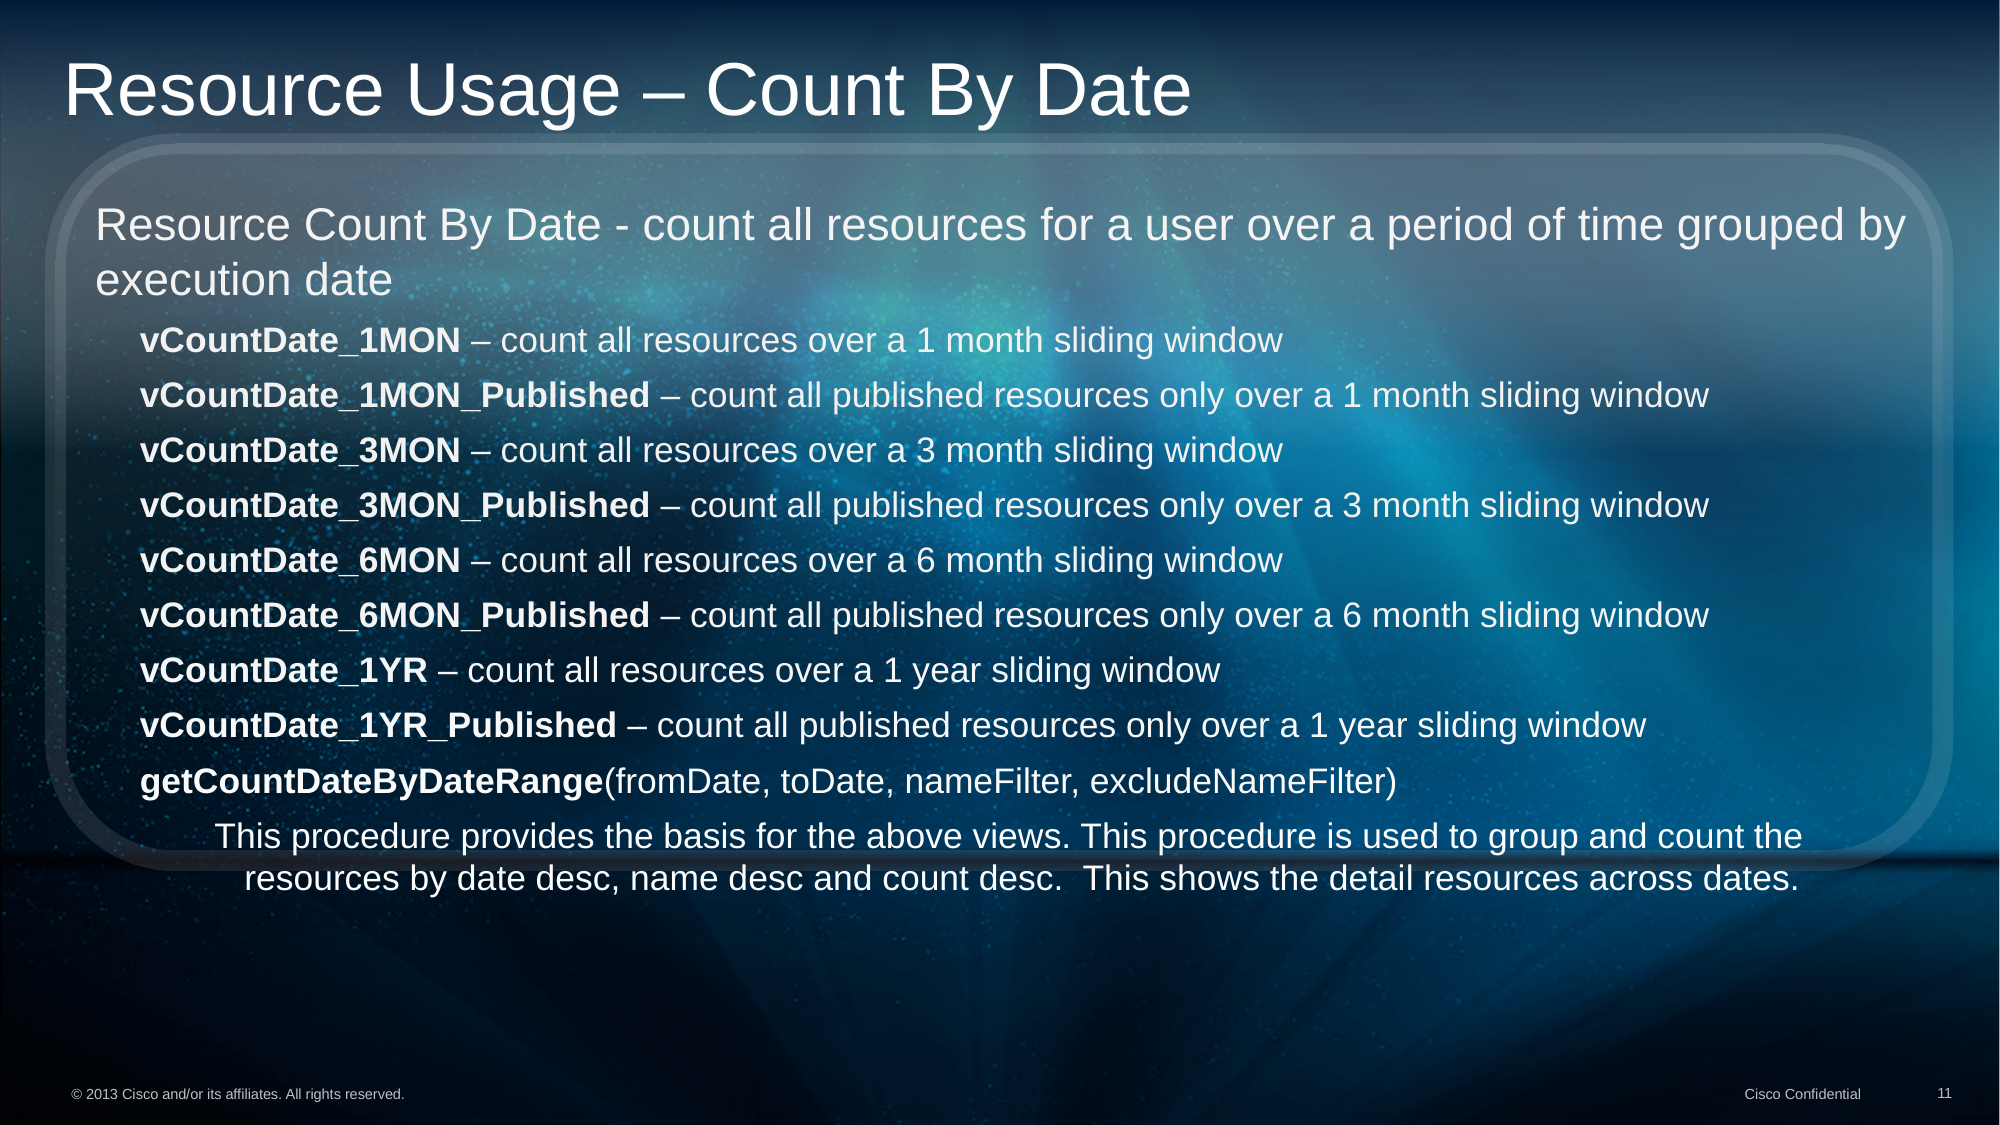

# Resource Usage – Count By Date

Resource Count By Date - count all resources for a user over a period of time grouped by execution date
vCountDate_1MON – count all resources over a 1 month sliding window
vCountDate_1MON_Published – count all published resources only over a 1 month sliding window
vCountDate_3MON – count all resources over a 3 month sliding window
vCountDate_3MON_Published – count all published resources only over a 3 month sliding window
vCountDate_6MON – count all resources over a 6 month sliding window
vCountDate_6MON_Published – count all published resources only over a 6 month sliding window
vCountDate_1YR – count all resources over a 1 year sliding window
vCountDate_1YR_Published – count all published resources only over a 1 year sliding window
getCountDateByDateRange(fromDate, toDate, nameFilter, excludeNameFilter)
This procedure provides the basis for the above views. This procedure is used to group and count the resources by date desc, name desc and count desc.  This shows the detail resources across dates.